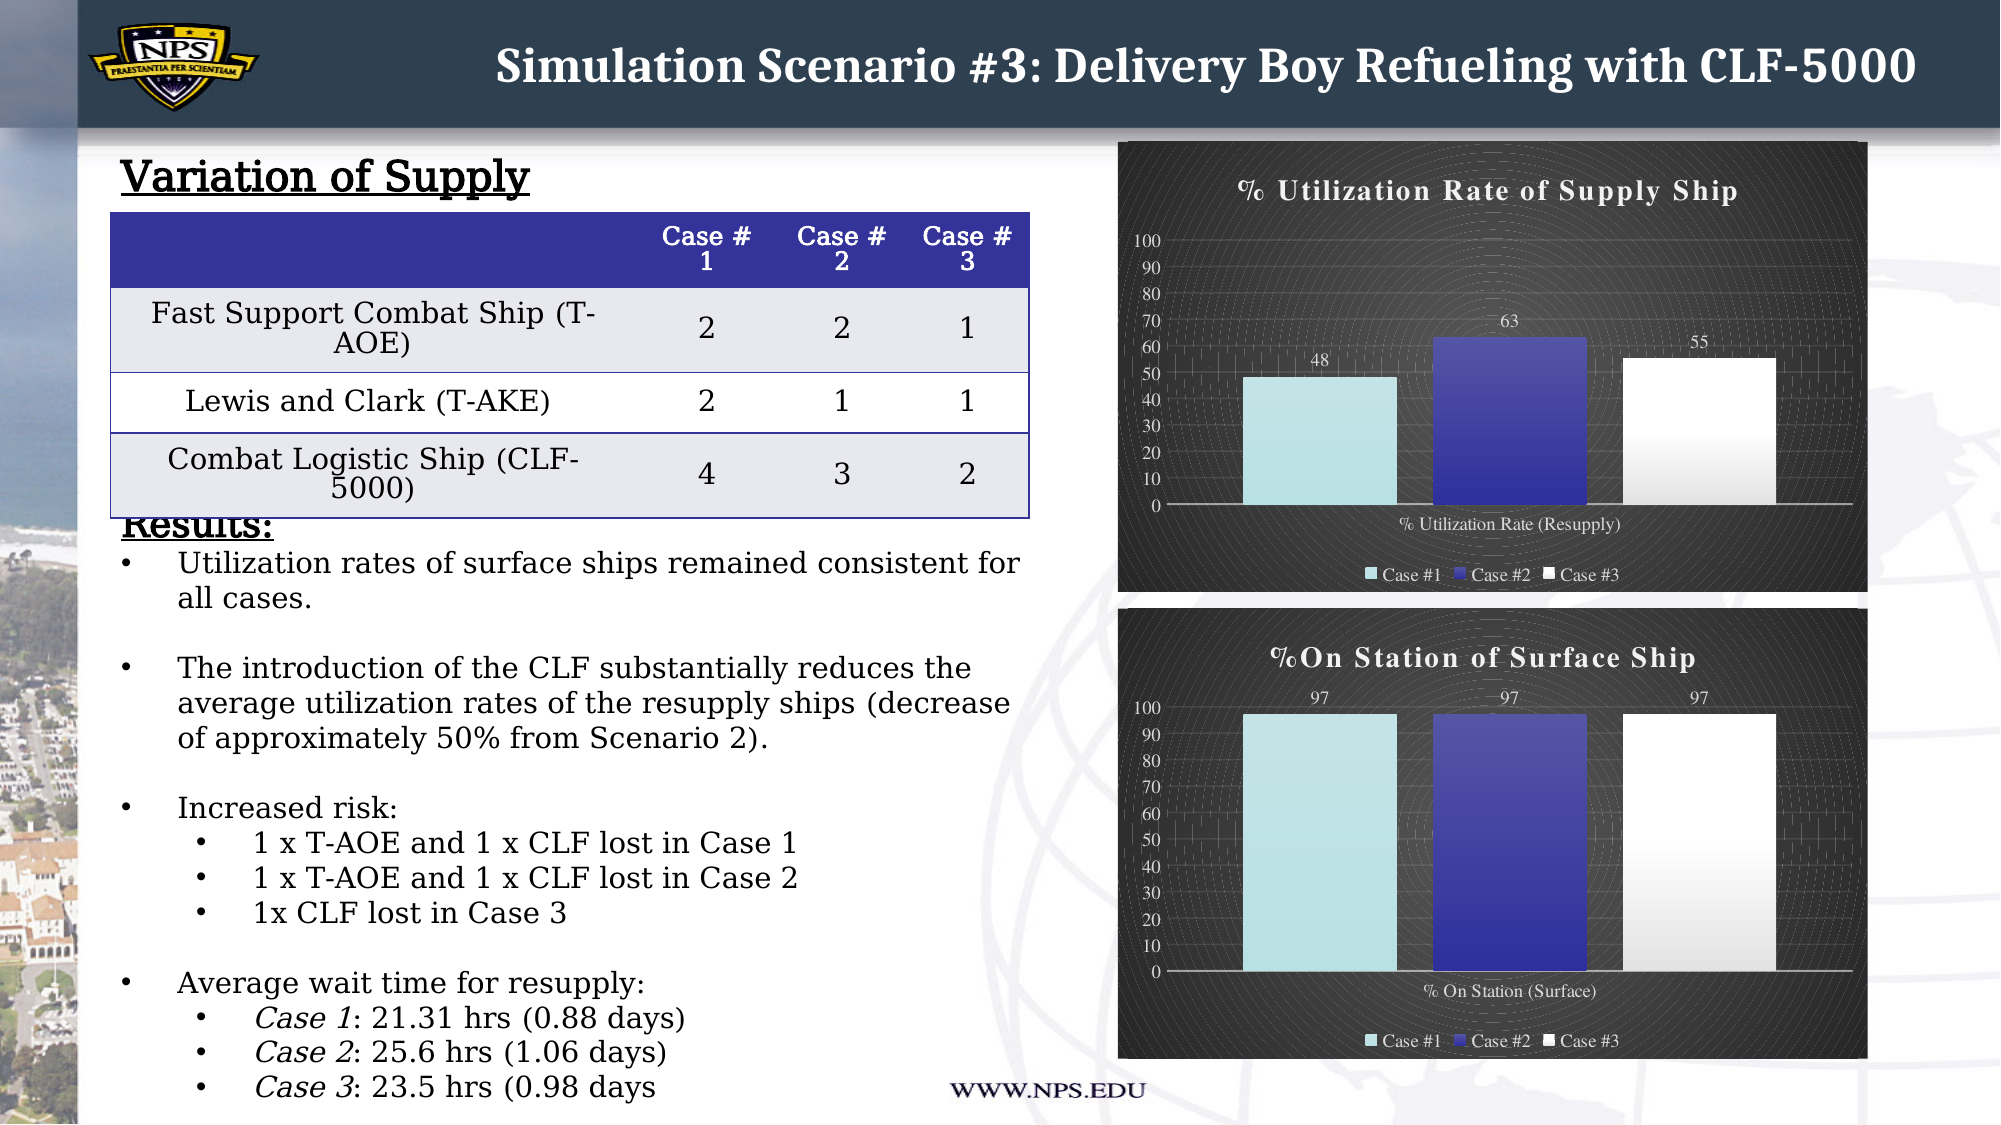

# Simulation Scenario #3: Delivery Boy Refueling with CLF-5000
Variation of Supply

Results:
Utilization rates of surface ships remained consistent for all cases.

The introduction of the CLF substantially reduces the average utilization rates of the resupply ships (decrease of approximately 50% from Scenario 2).

Increased risk:
1 x T-AOE and 1 x CLF lost in Case 1
1 x T-AOE and 1 x CLF lost in Case 2
1x CLF lost in Case 3

Average wait time for resupply:
Case 1: 21.31 hrs (0.88 days)
Case 2: 25.6 hrs (1.06 days)
Case 3: 23.5 hrs (0.98 days

### Chart: % Utilization Rate of Supply Ship

| Category |  |  |  |
|---|---|---|---|
| % Utilization Rate (Resupply) | 48.0 | 63.0 | 55.0 |
|  | Case # 1 | Case # 2 | Case # 3 |
| --- | --- | --- | --- |
| Fast Support Combat Ship (T-AOE) | 2 | 2 | 1 |
| Lewis and Clark (T-AKE) | 2 | 1 | 1 |
| Combat Logistic Ship (CLF-5000) | 4 | 3 | 2 |

### Chart: %On Station of Surface Ship

| Category |  |  |  |
|---|---|---|---|
| % On Station (Surface) | 97.0 | 97.0 | 97.0 |